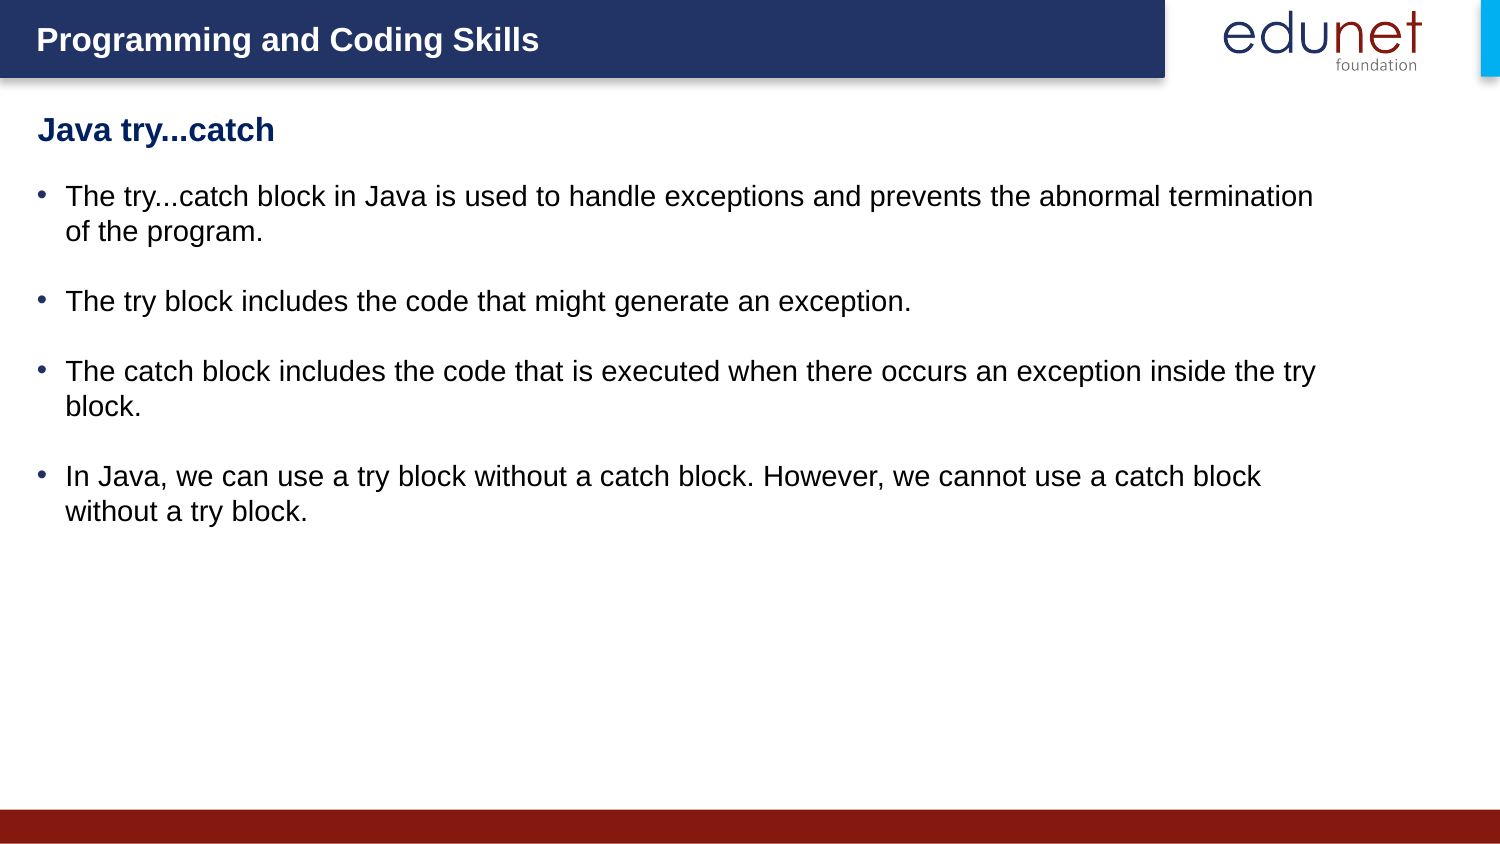

# Java try...catch
The try...catch block in Java is used to handle exceptions and prevents the abnormal termination of the program.

The try block includes the code that might generate an exception.

The catch block includes the code that is executed when there occurs an exception inside the try block.

In Java, we can use a try block without a catch block. However, we cannot use a catch block without a try block.